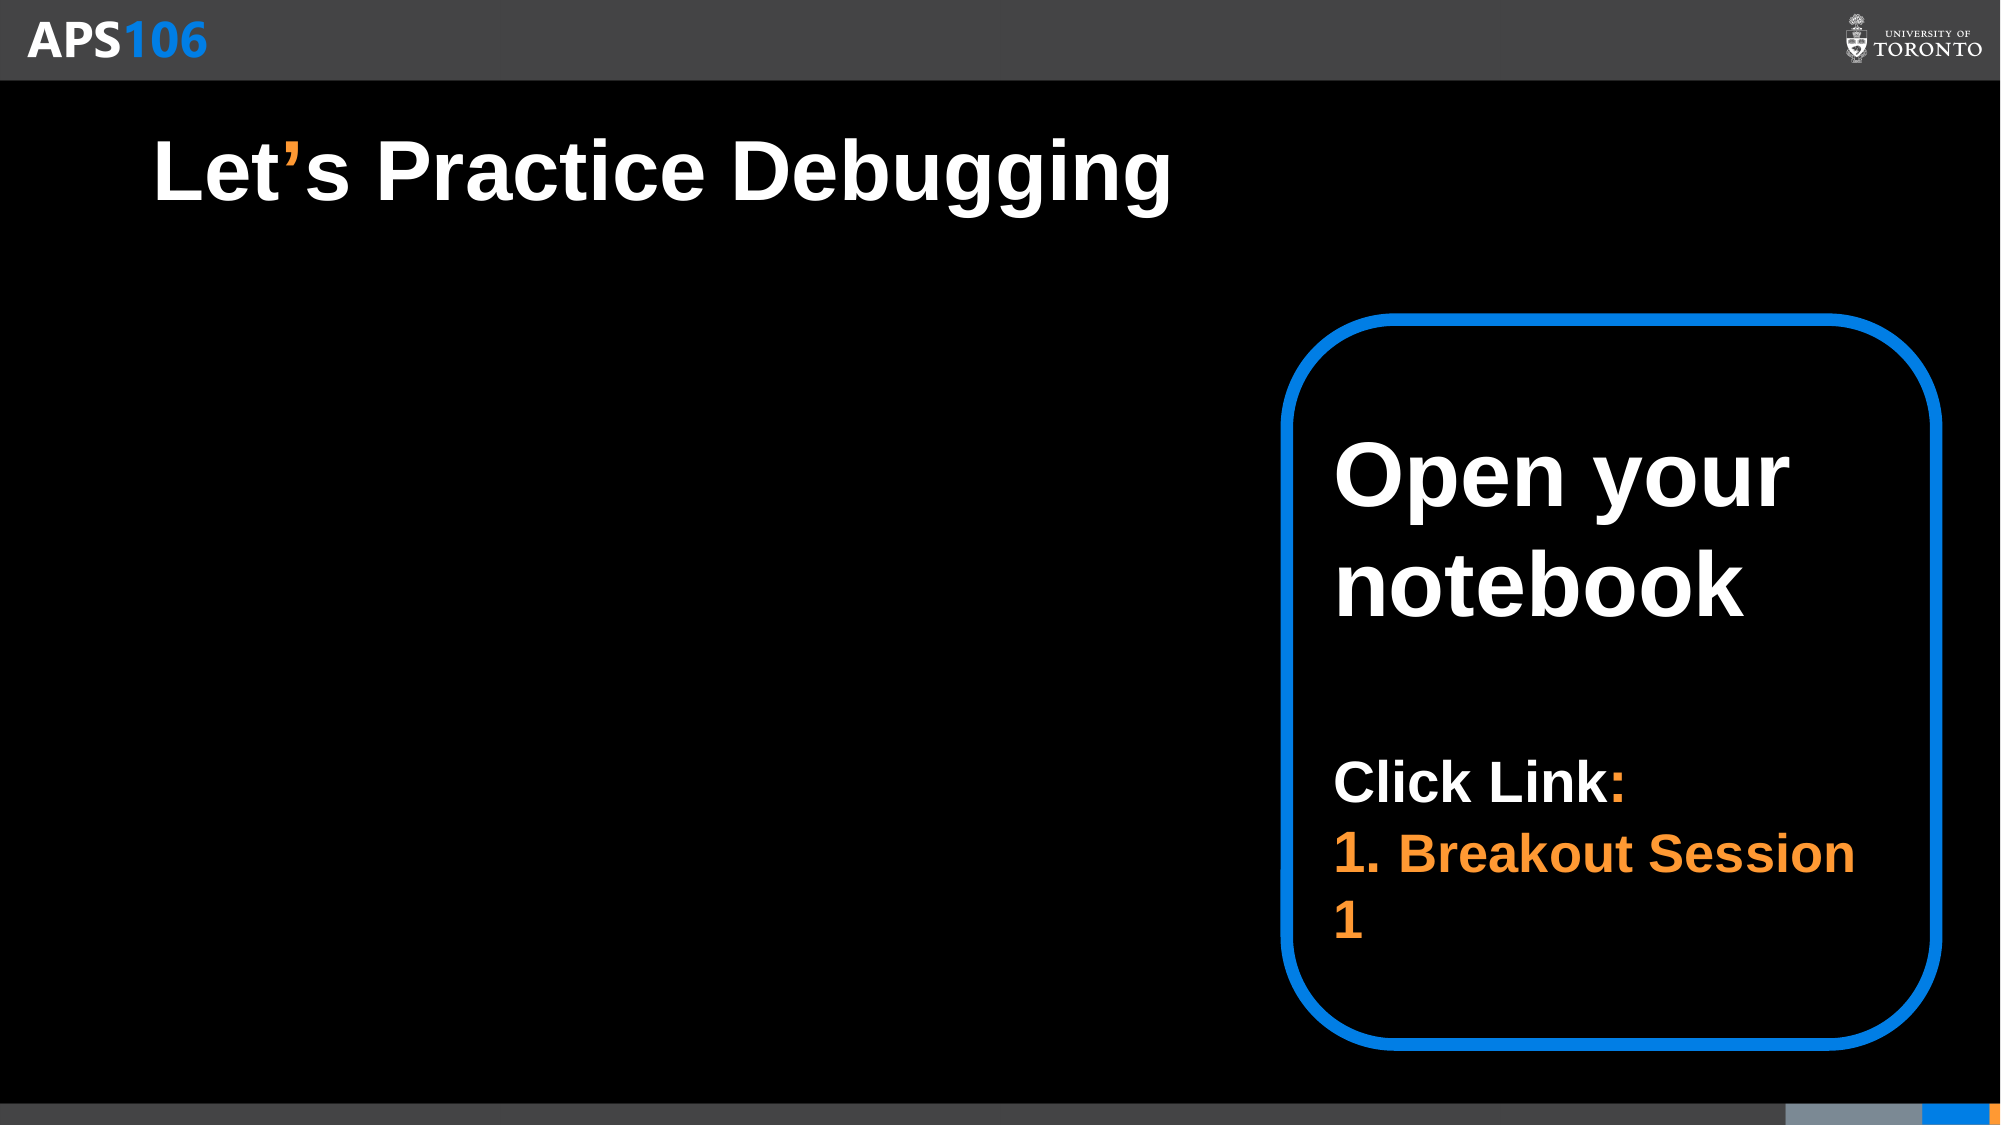

# Let’s Practice Debugging
Open your notebook

Click Link:
1. Breakout Session 1